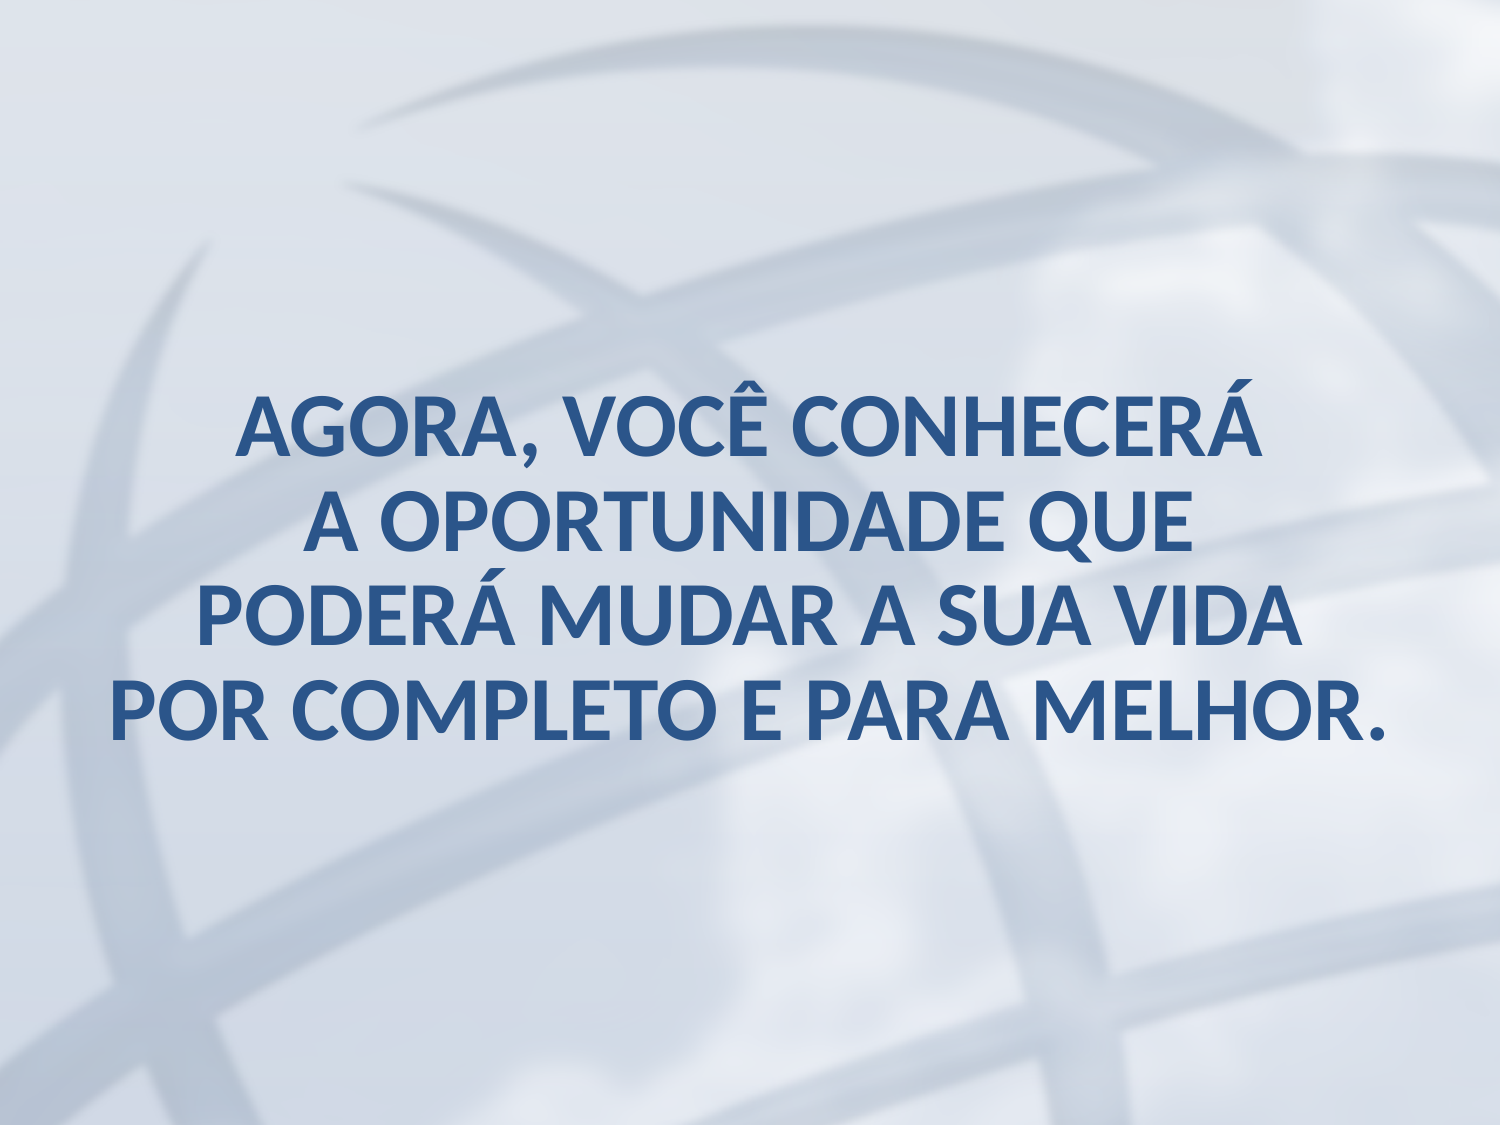

AGORA, VOCÊ CONHECERÁ
A OPORTUNIDADE QUE
PODERÁ MUDAR A SUA VIDA
POR COMPLETO E PARA MELHOR.